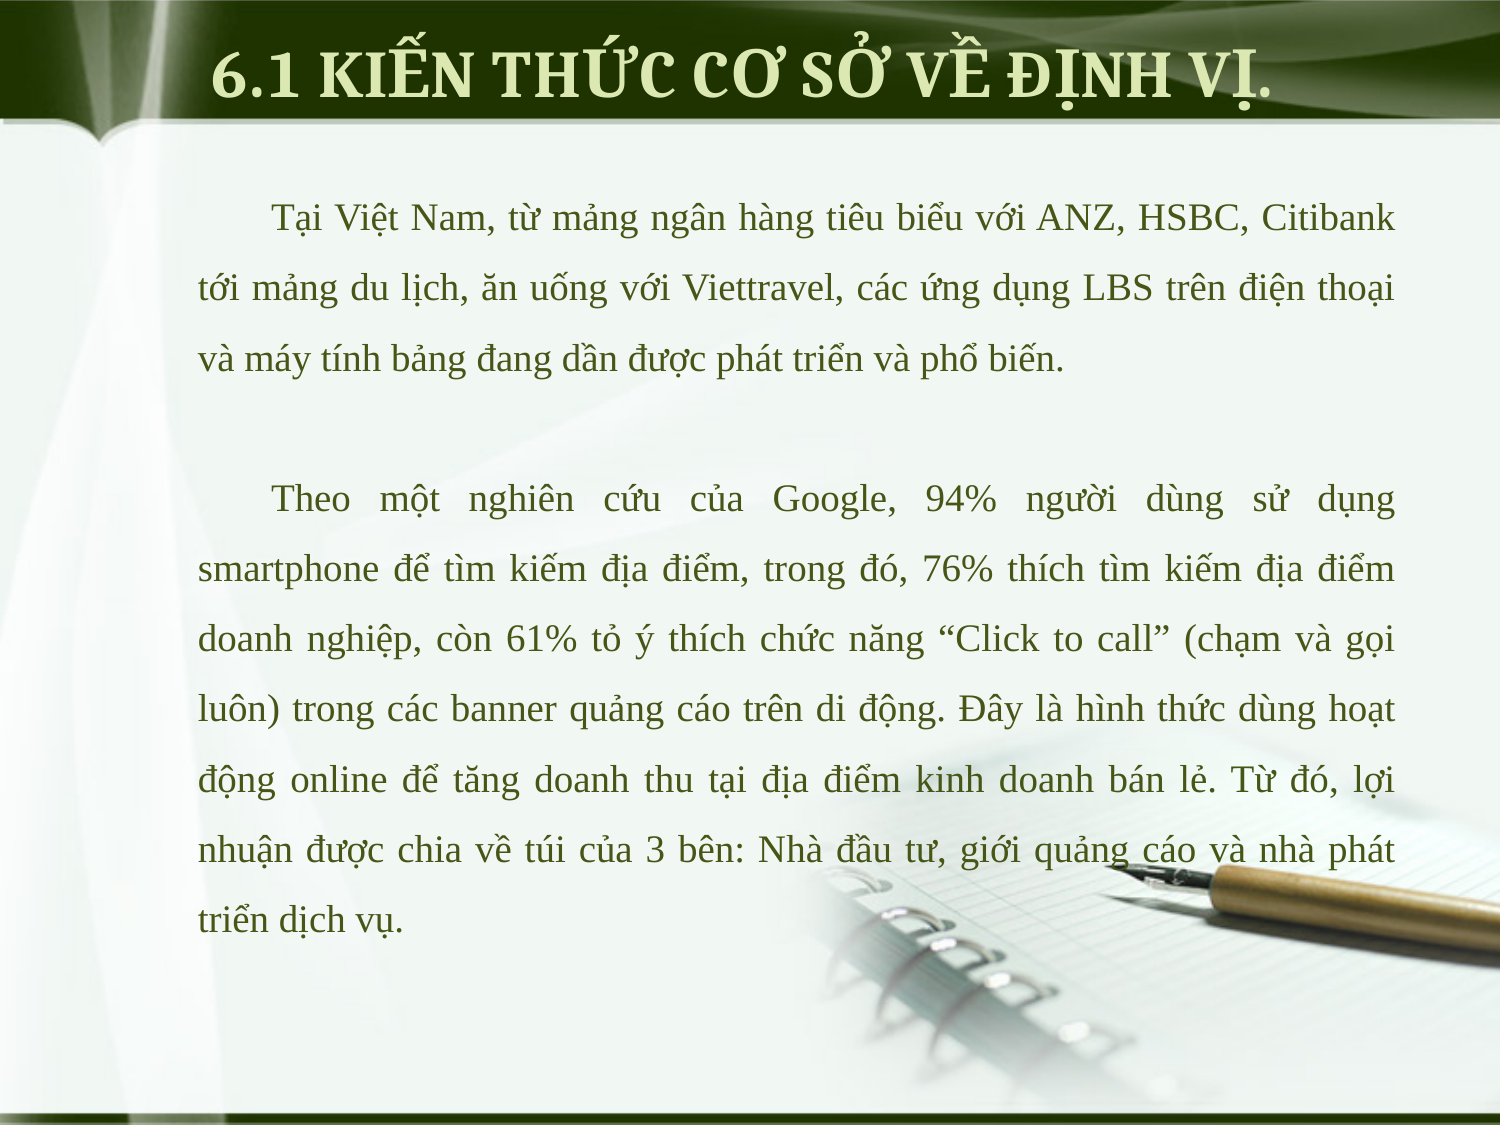

# 6.1 KIẾN THỨC CƠ SỞ VỀ ĐỊNH VỊ.
Tại Việt Nam, từ mảng ngân hàng tiêu biểu với ANZ, HSBC, Citibank tới mảng du lịch, ăn uống với Viettravel, các ứng dụng LBS trên điện thoại và máy tính bảng đang dần được phát triển và phổ biến.

Theo một nghiên cứu của Google, 94% người dùng sử dụng smartphone để tìm kiếm địa điểm, trong đó, 76% thích tìm kiếm địa điểm doanh nghiệp, còn 61% tỏ ý thích chức năng “Click to call” (chạm và gọi luôn) trong các banner quảng cáo trên di động. Đây là hình thức dùng hoạt động online để tăng doanh thu tại địa điểm kinh doanh bán lẻ. Từ đó, lợi nhuận được chia về túi của 3 bên: Nhà đầu tư, giới quảng cáo và nhà phát triển dịch vụ.